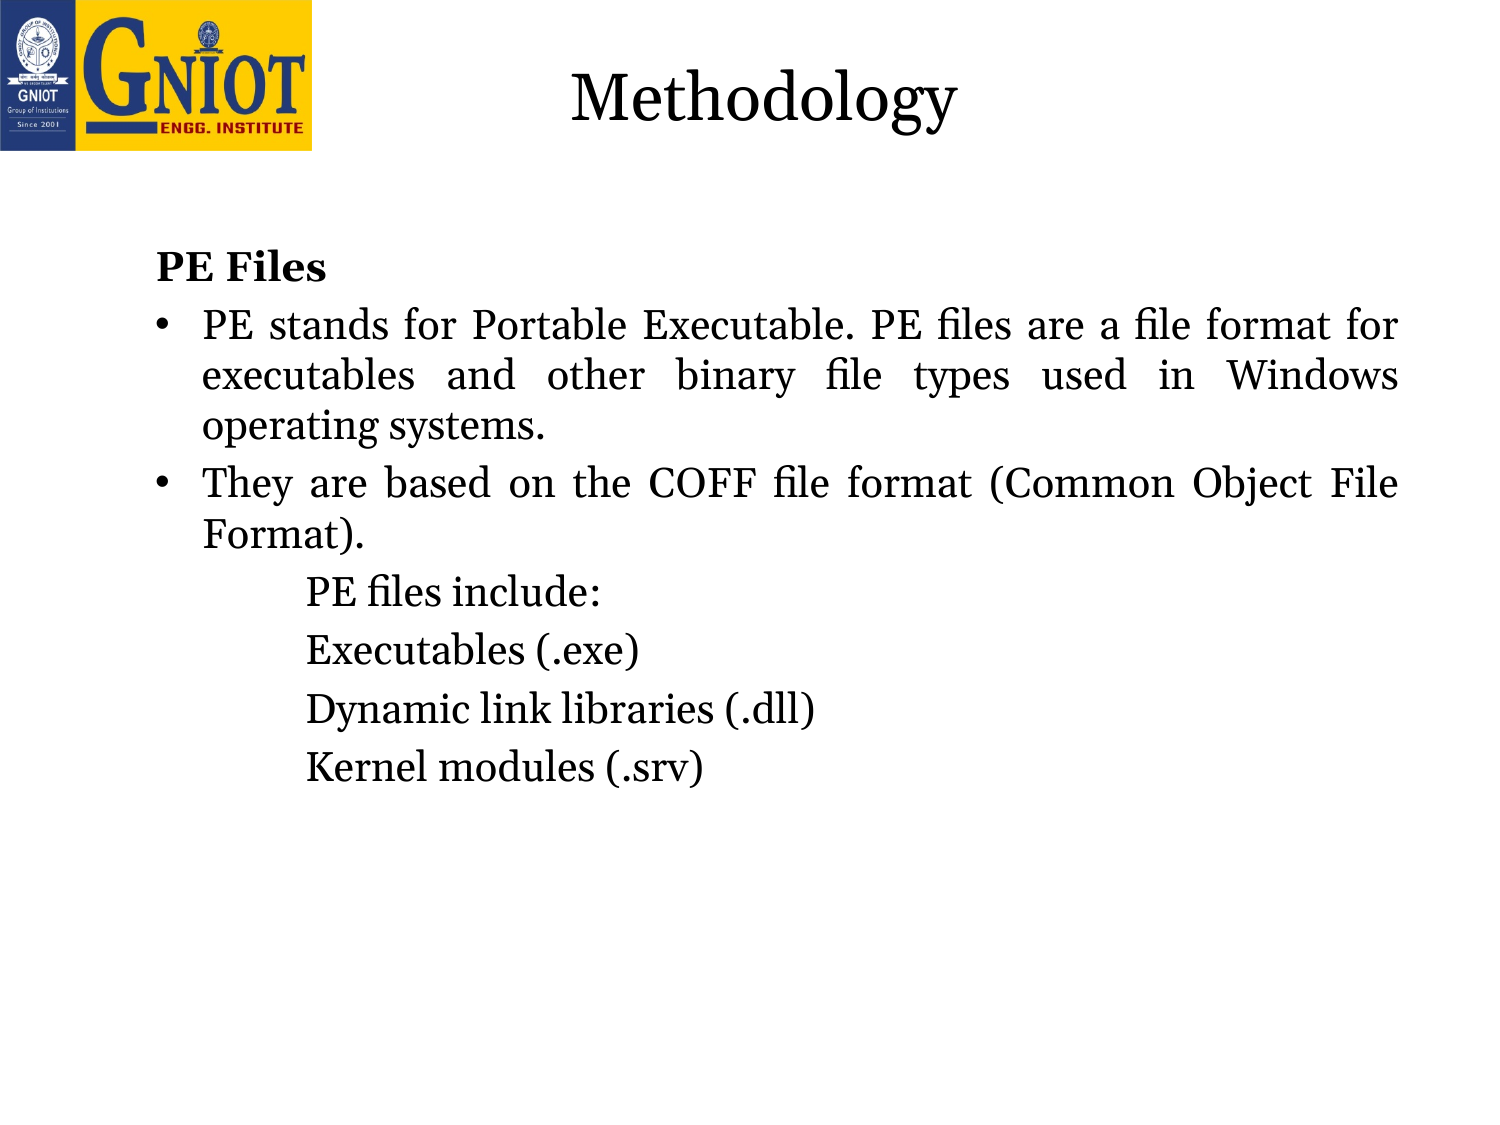

# Methodology
PE Files
PE stands for Portable Executable. PE files are a file format for executables and other binary file types used in Windows operating systems.
They are based on the COFF file format (Common Object File Format).
	PE files include:
	Executables (.exe)
	Dynamic link libraries (.dll)
	Kernel modules (.srv)